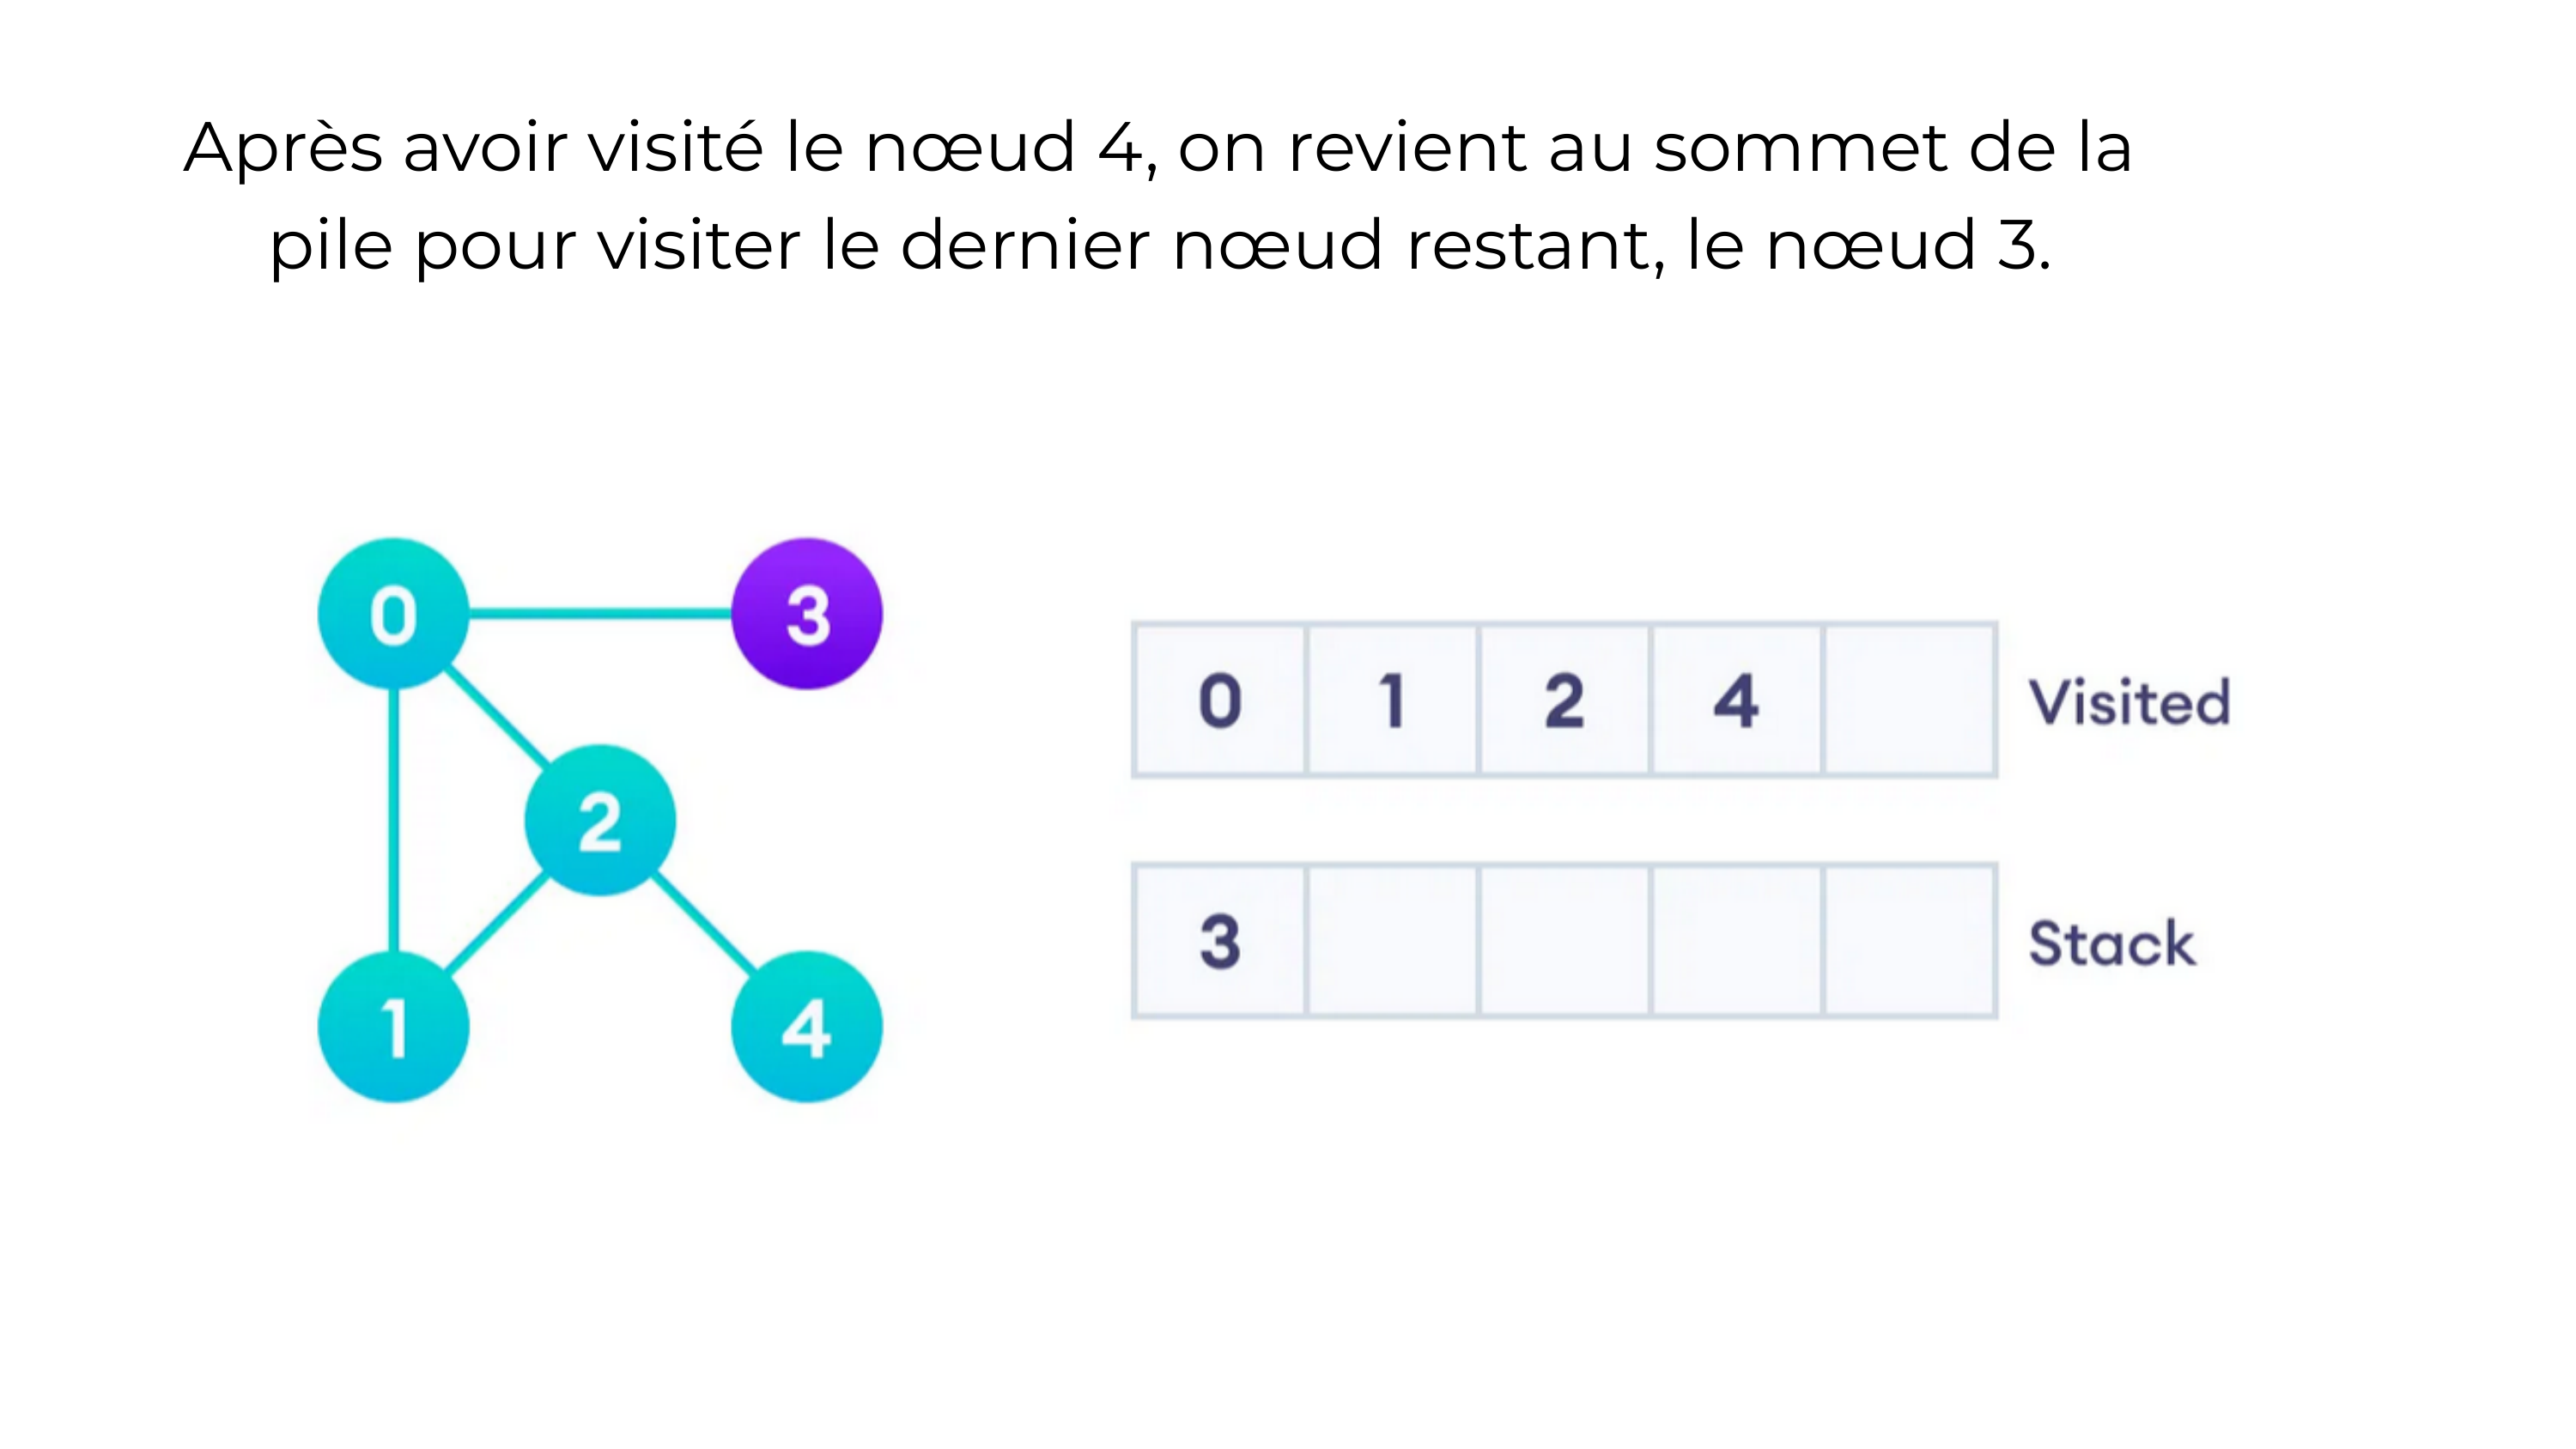

Après avoir visité le nœud 4, on revient au sommet de la pile pour visiter le dernier nœud restant, le nœud 3.